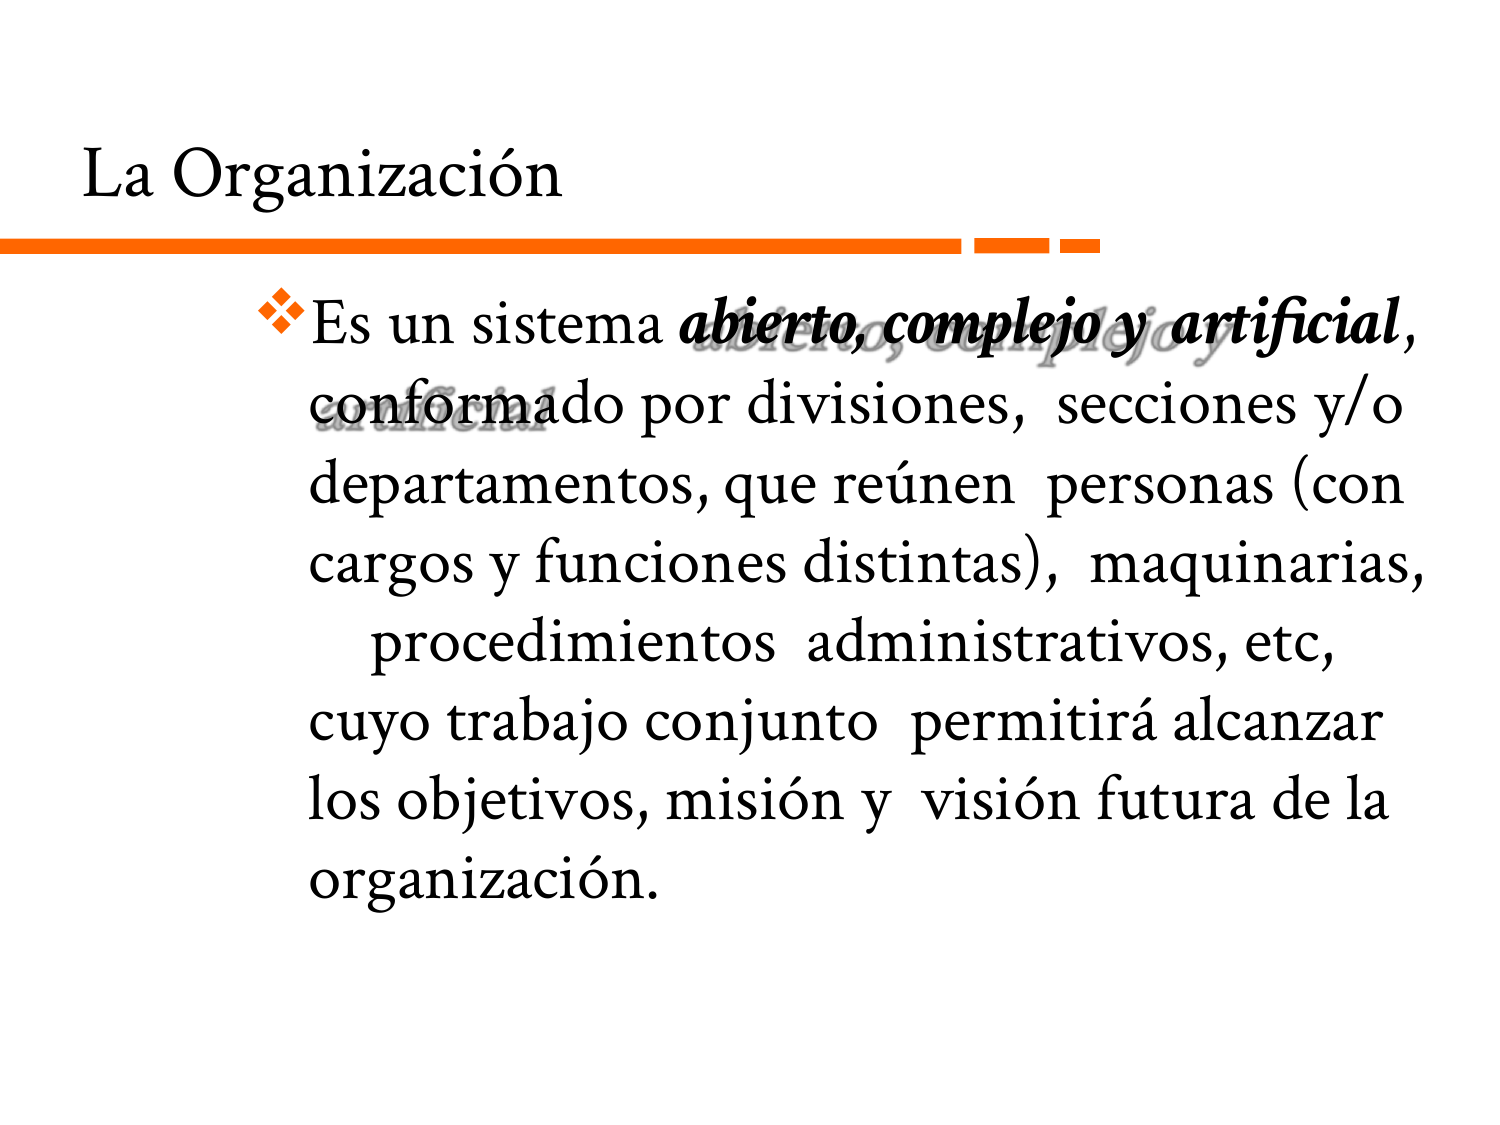

# La Organización

Es un sistema abierto, complejo y  artificial, conformado por divisiones,  secciones y/o departamentos,	que reúnen  personas (con cargos y funciones distintas),  maquinarias,	procedimientos  administrativos, etc, cuyo trabajo conjunto  permitirá alcanzar los objetivos, misión y  visión futura de la organización.